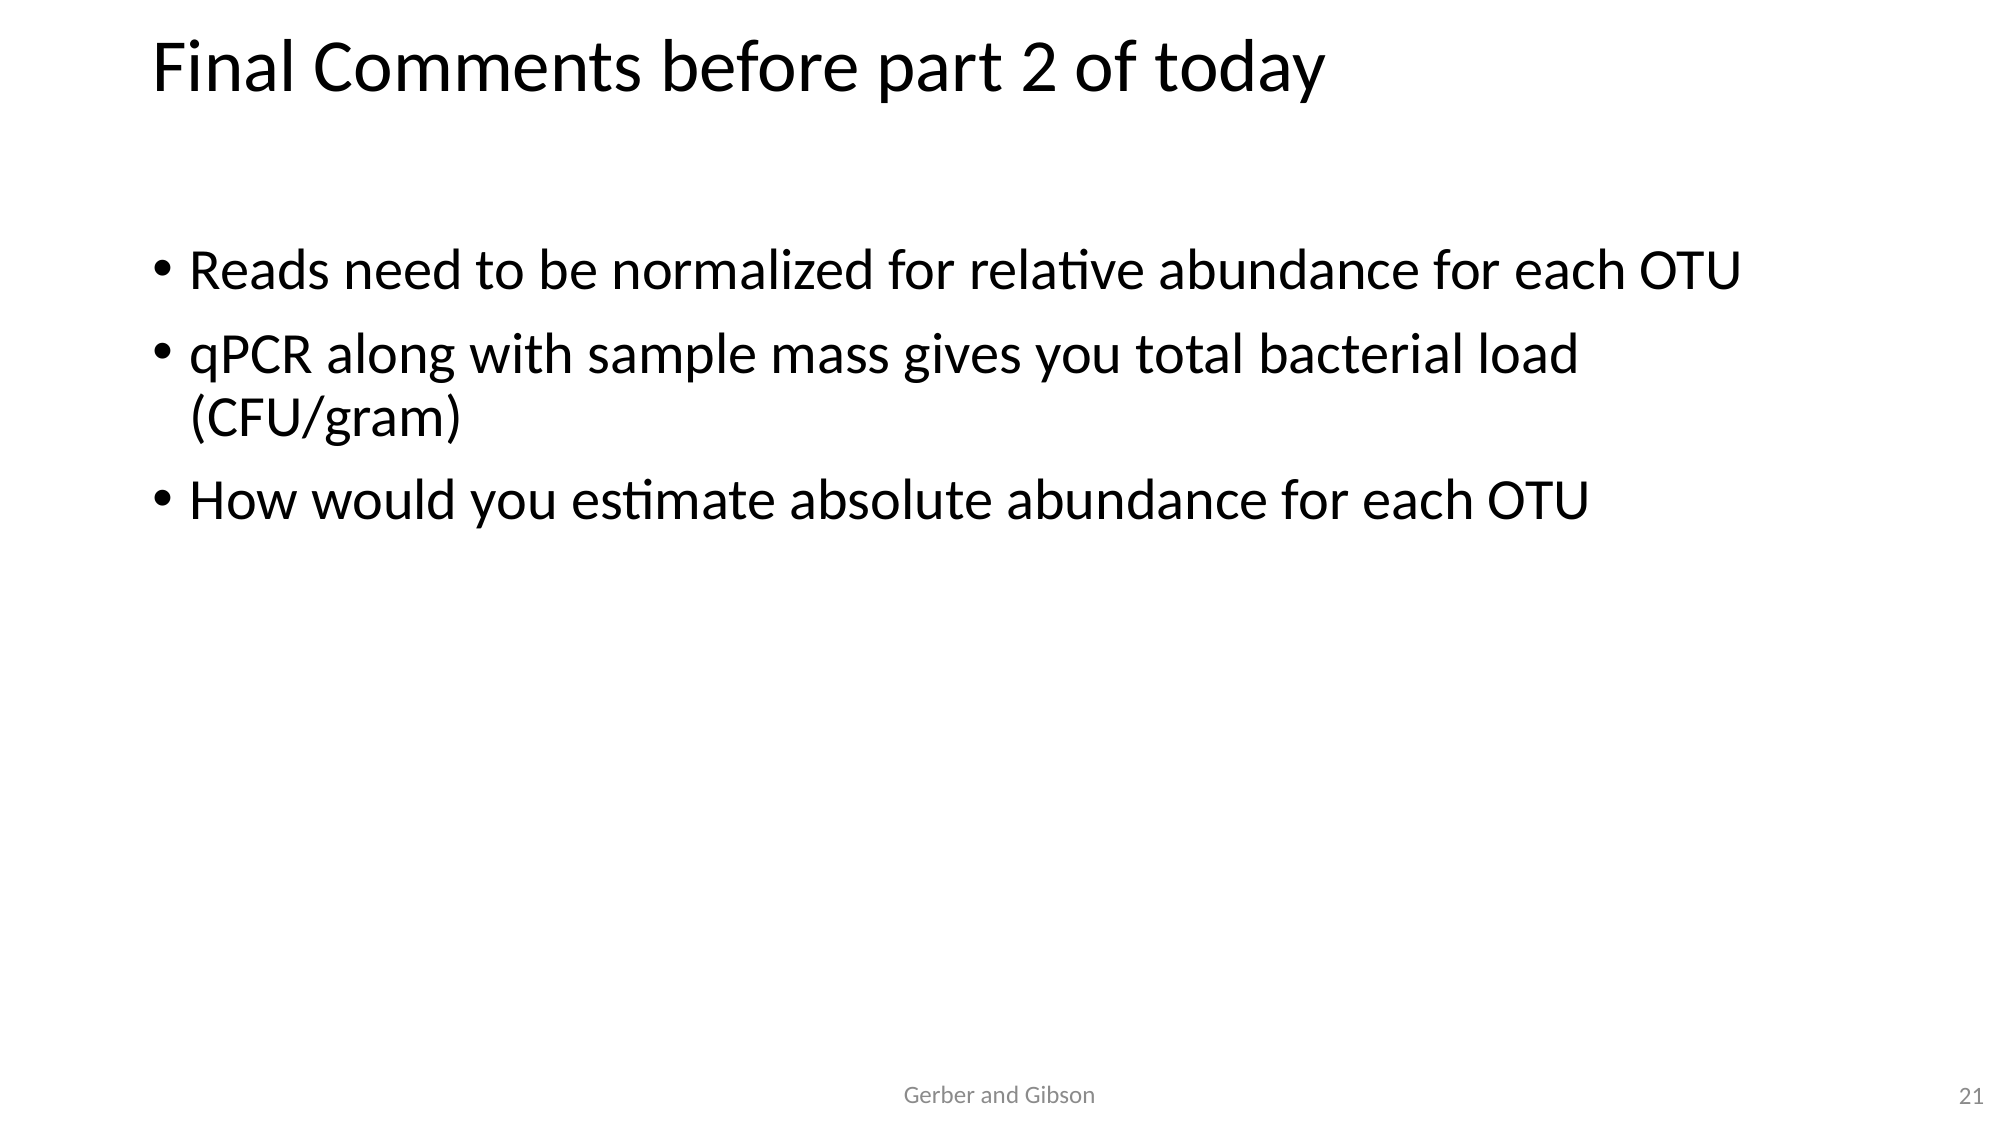

# Final Comments before part 2 of today
Reads need to be normalized for relative abundance for each OTU
qPCR along with sample mass gives you total bacterial load (CFU/gram)
How would you estimate absolute abundance for each OTU
Gerber and Gibson
21